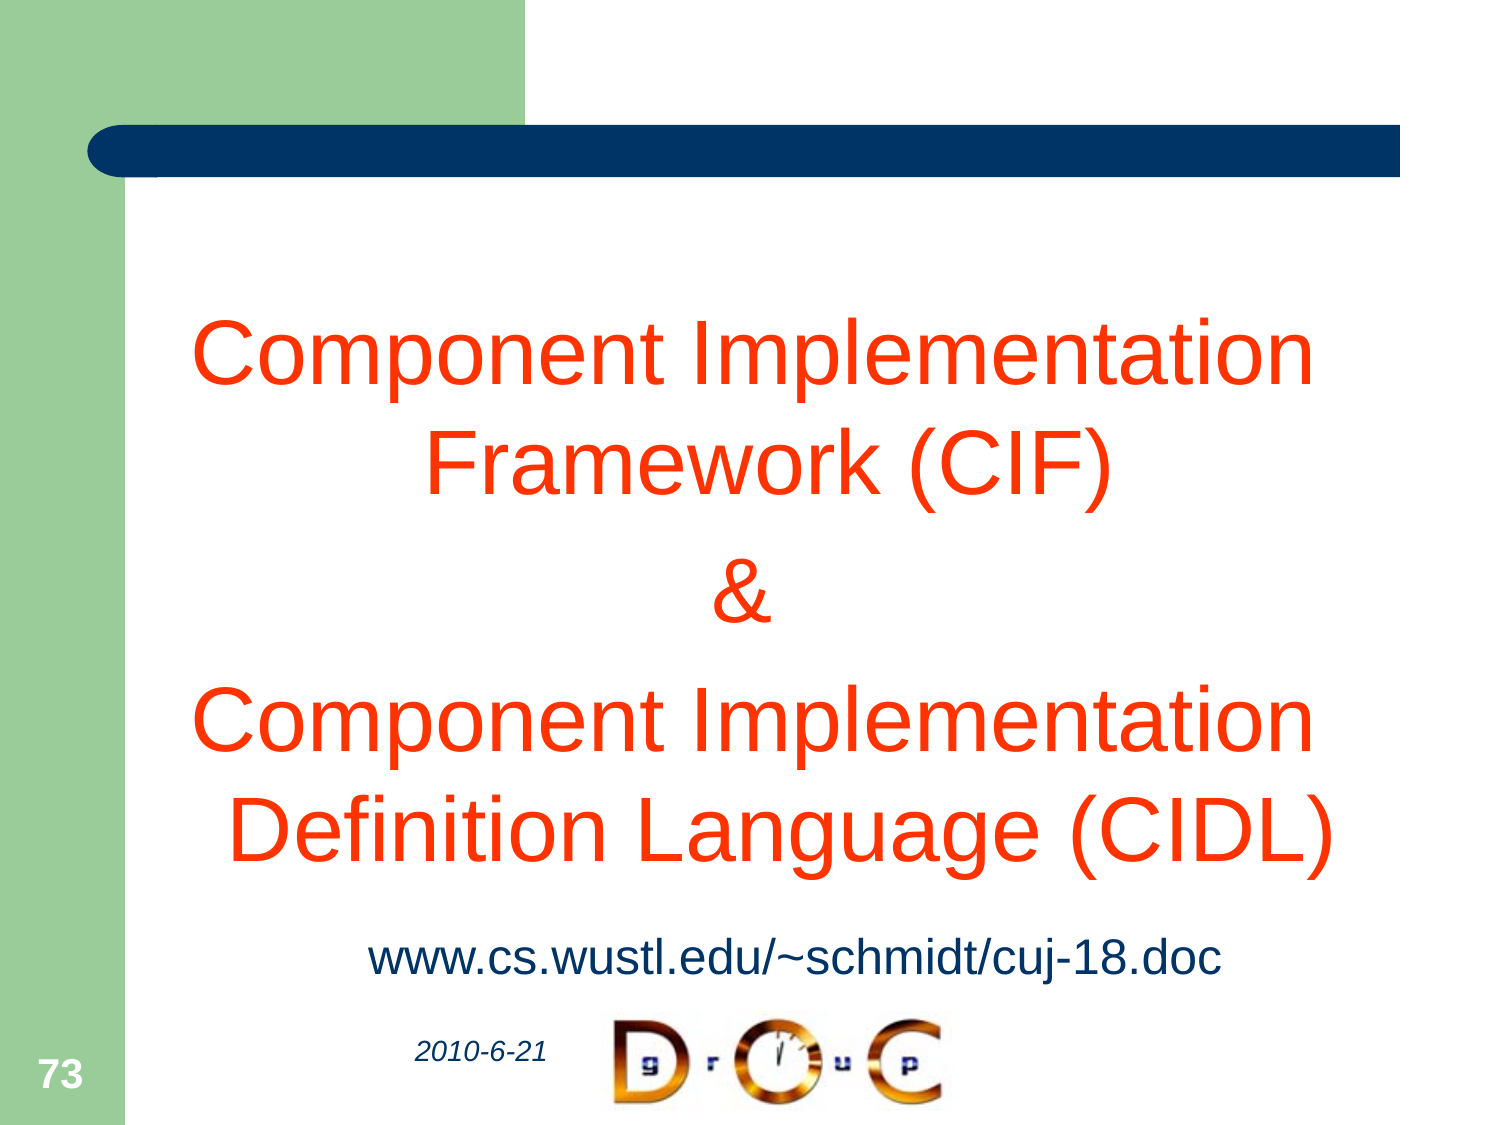

Component Implementation Framework (CIF)
&
Component Implementation Definition Language (CIDL)
www.cs.wustl.edu/~schmidt/cuj-18.doc
73
2010-6-21